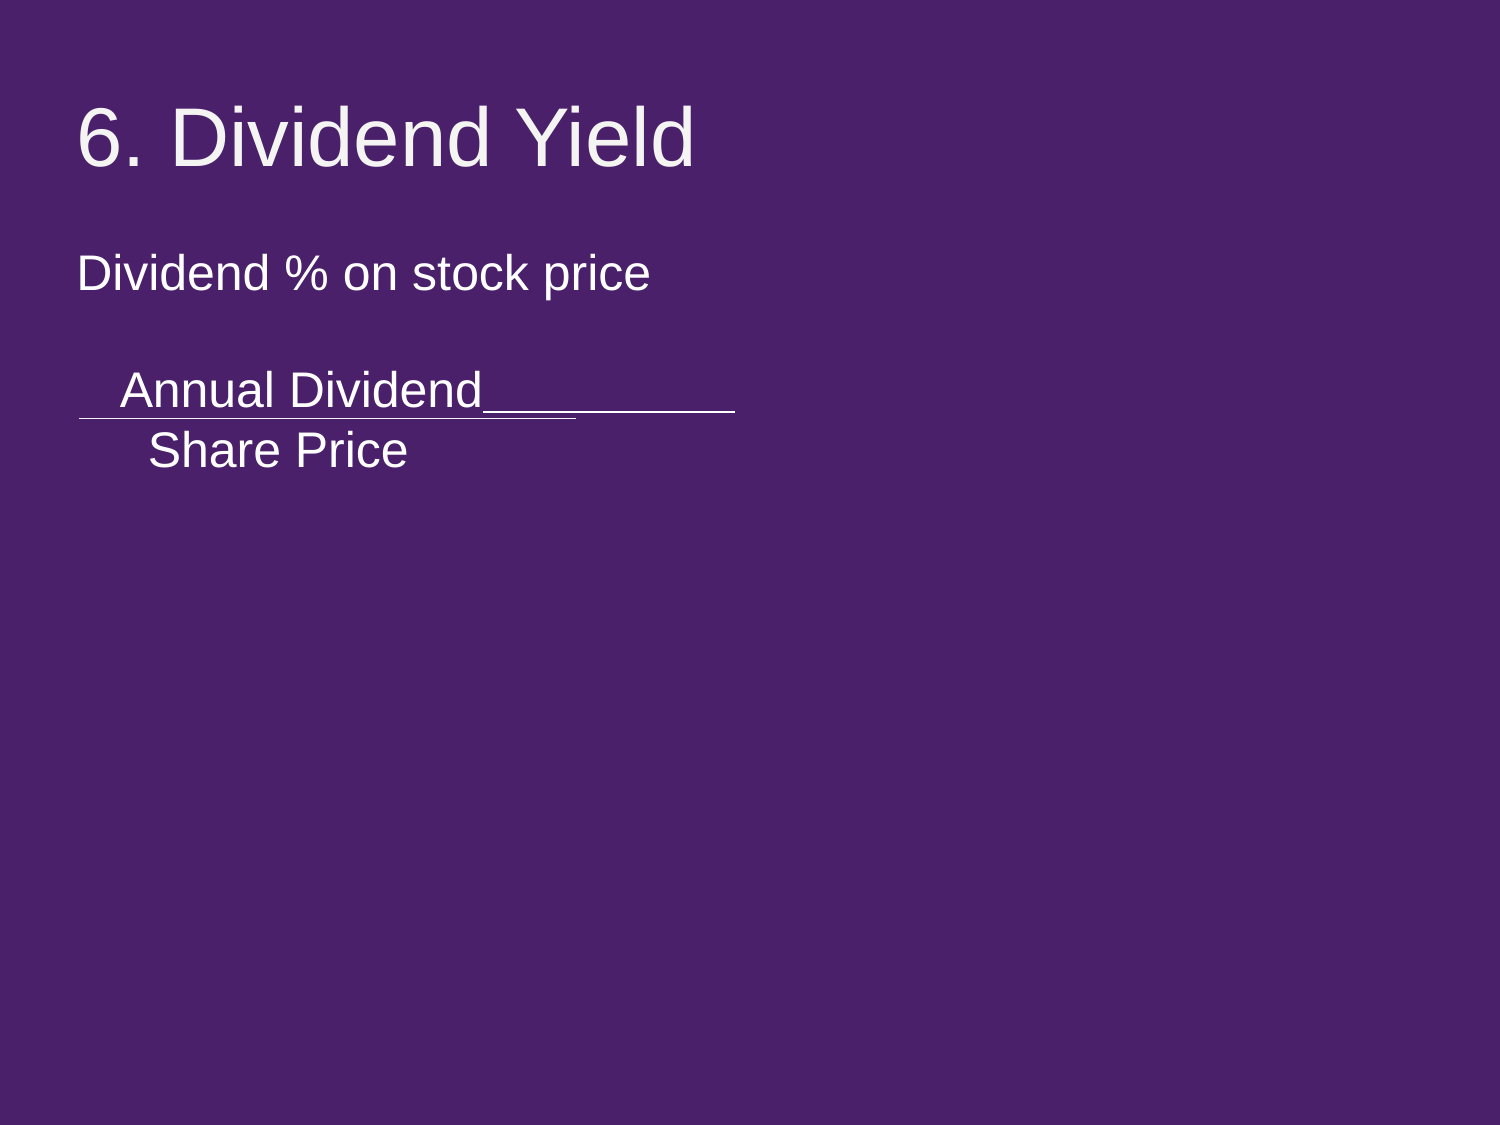

6. Dividend Yield
Dividend % on stock price
	   Annual Dividend
	     Share Price